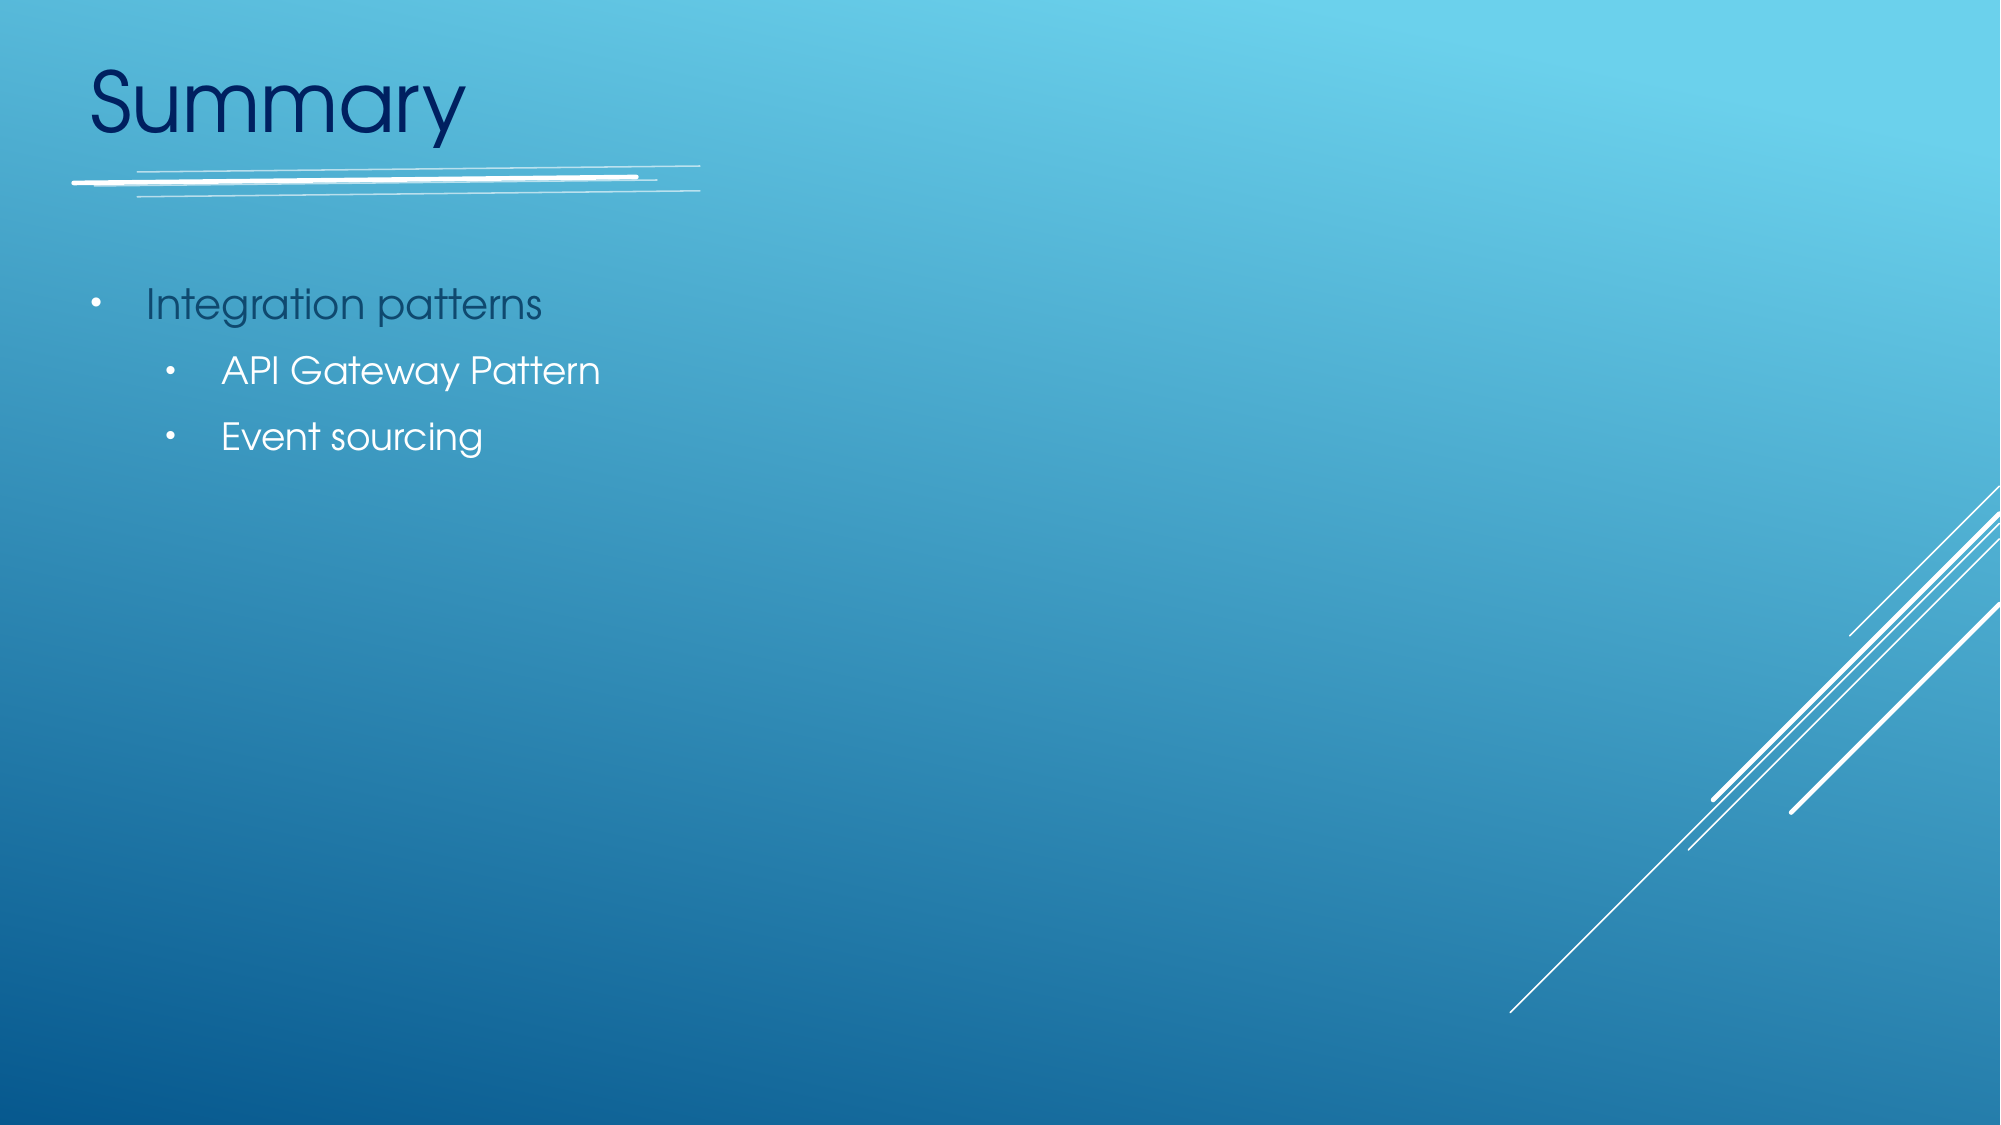

Summary
Integration patterns
API Gateway Pattern
Event sourcing